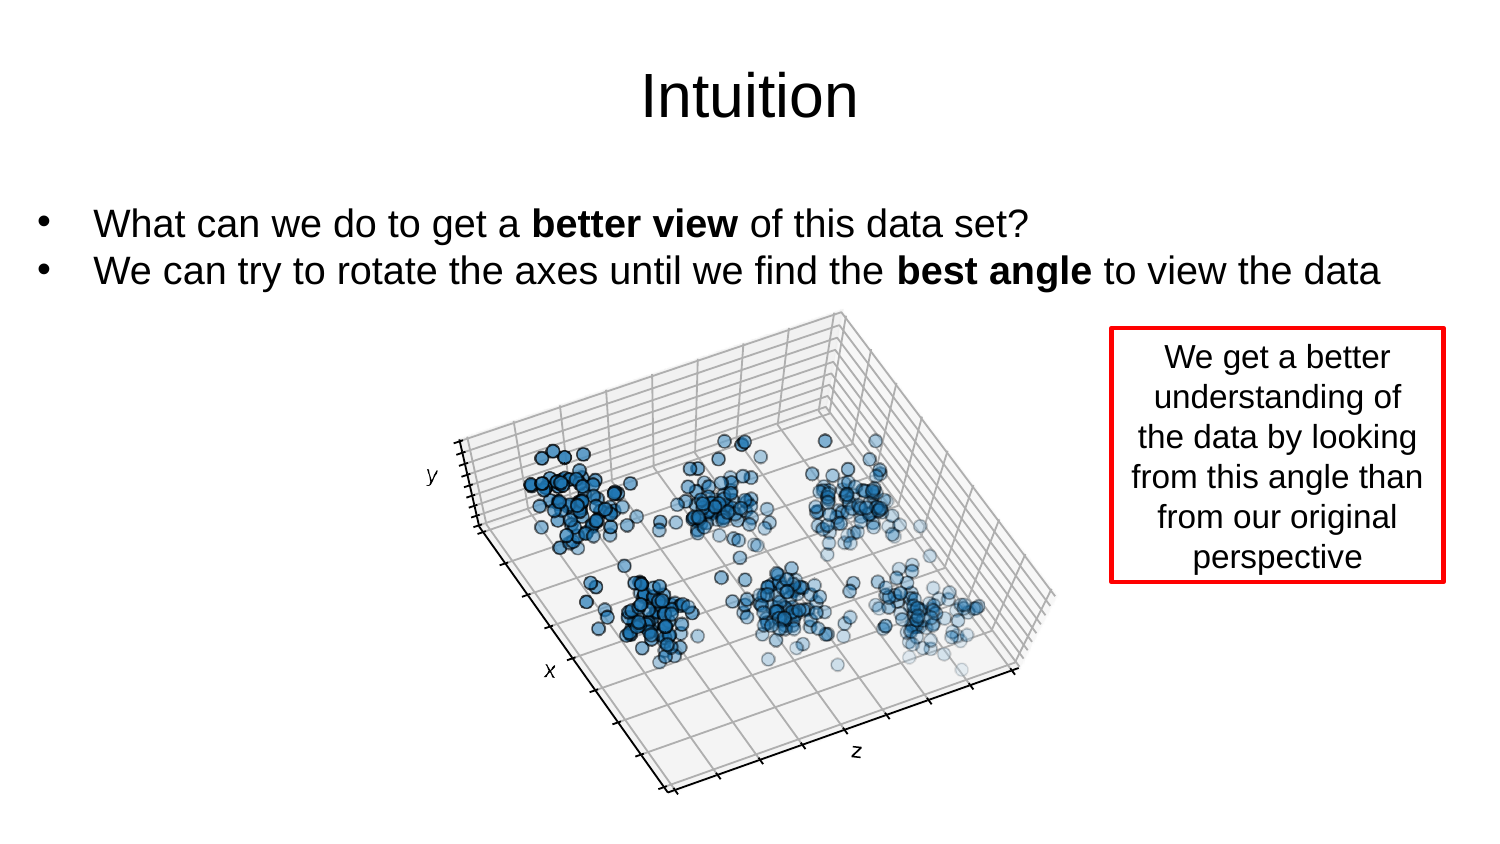

Intuition
What can we do to get a better view of this data set?
We can try to rotate the axes until we find the best angle to view the data

We get a better understanding of the data by looking from this angle than from our original perspective